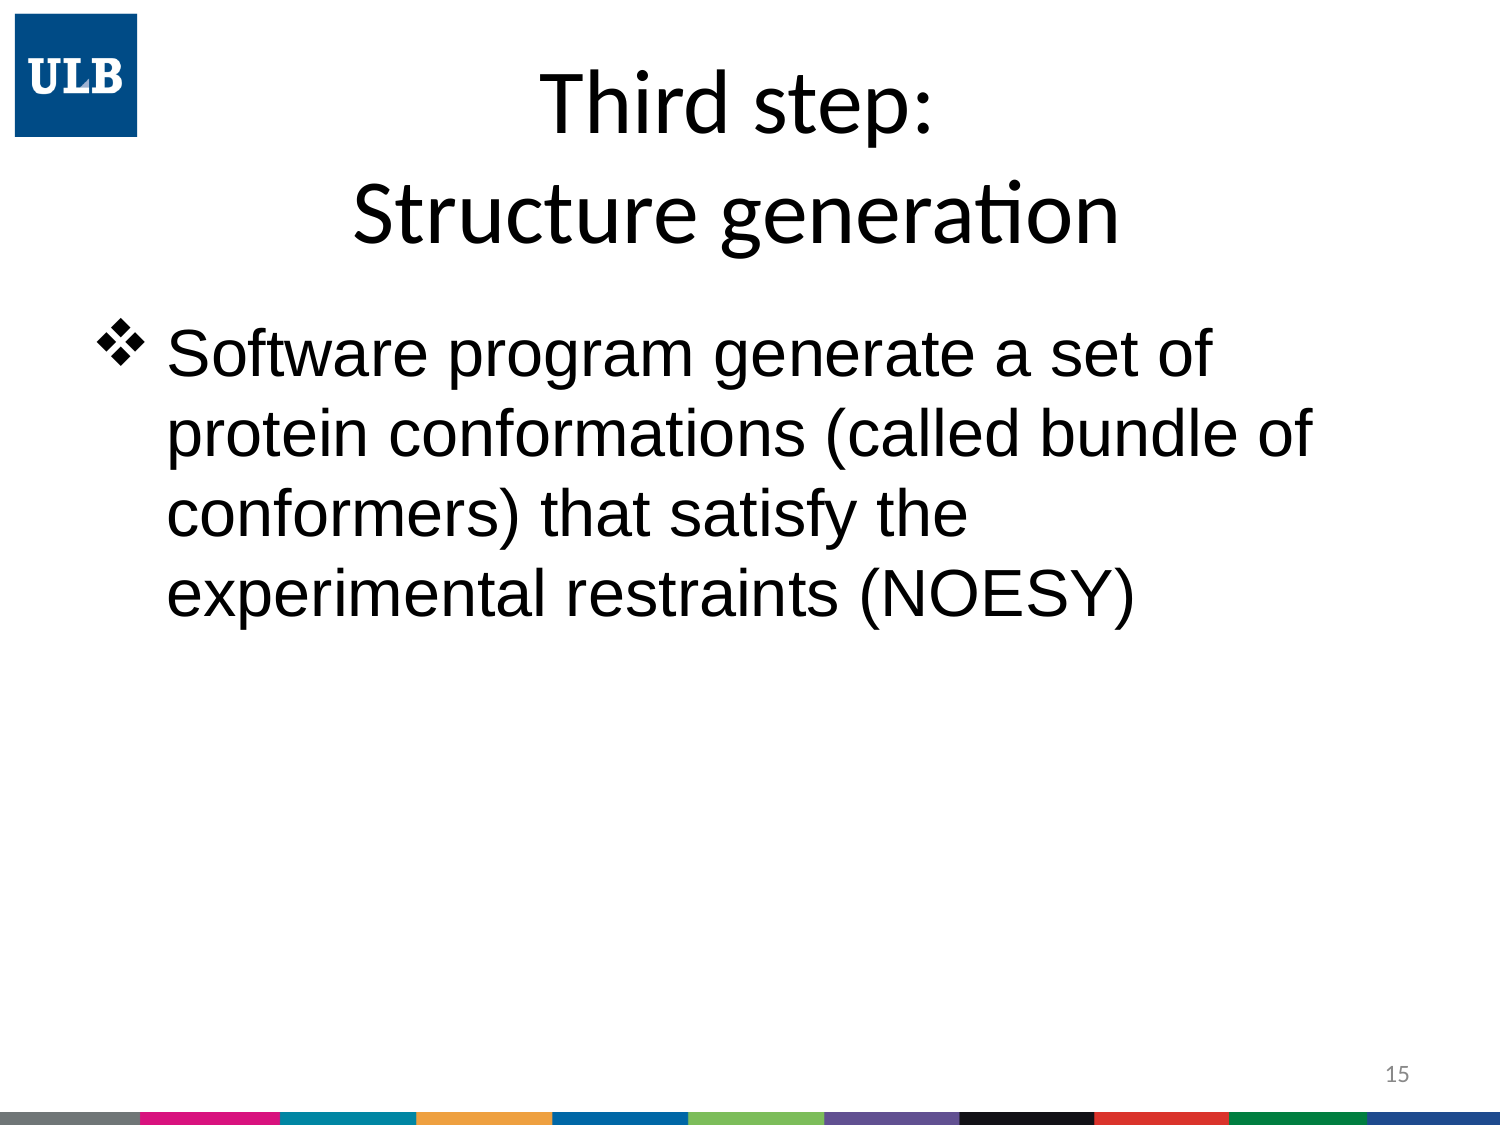

# Third step: Structure generation
Software program generate a set of protein conformations (called bundle of conformers) that satisfy the experimental restraints (NOESY)
15